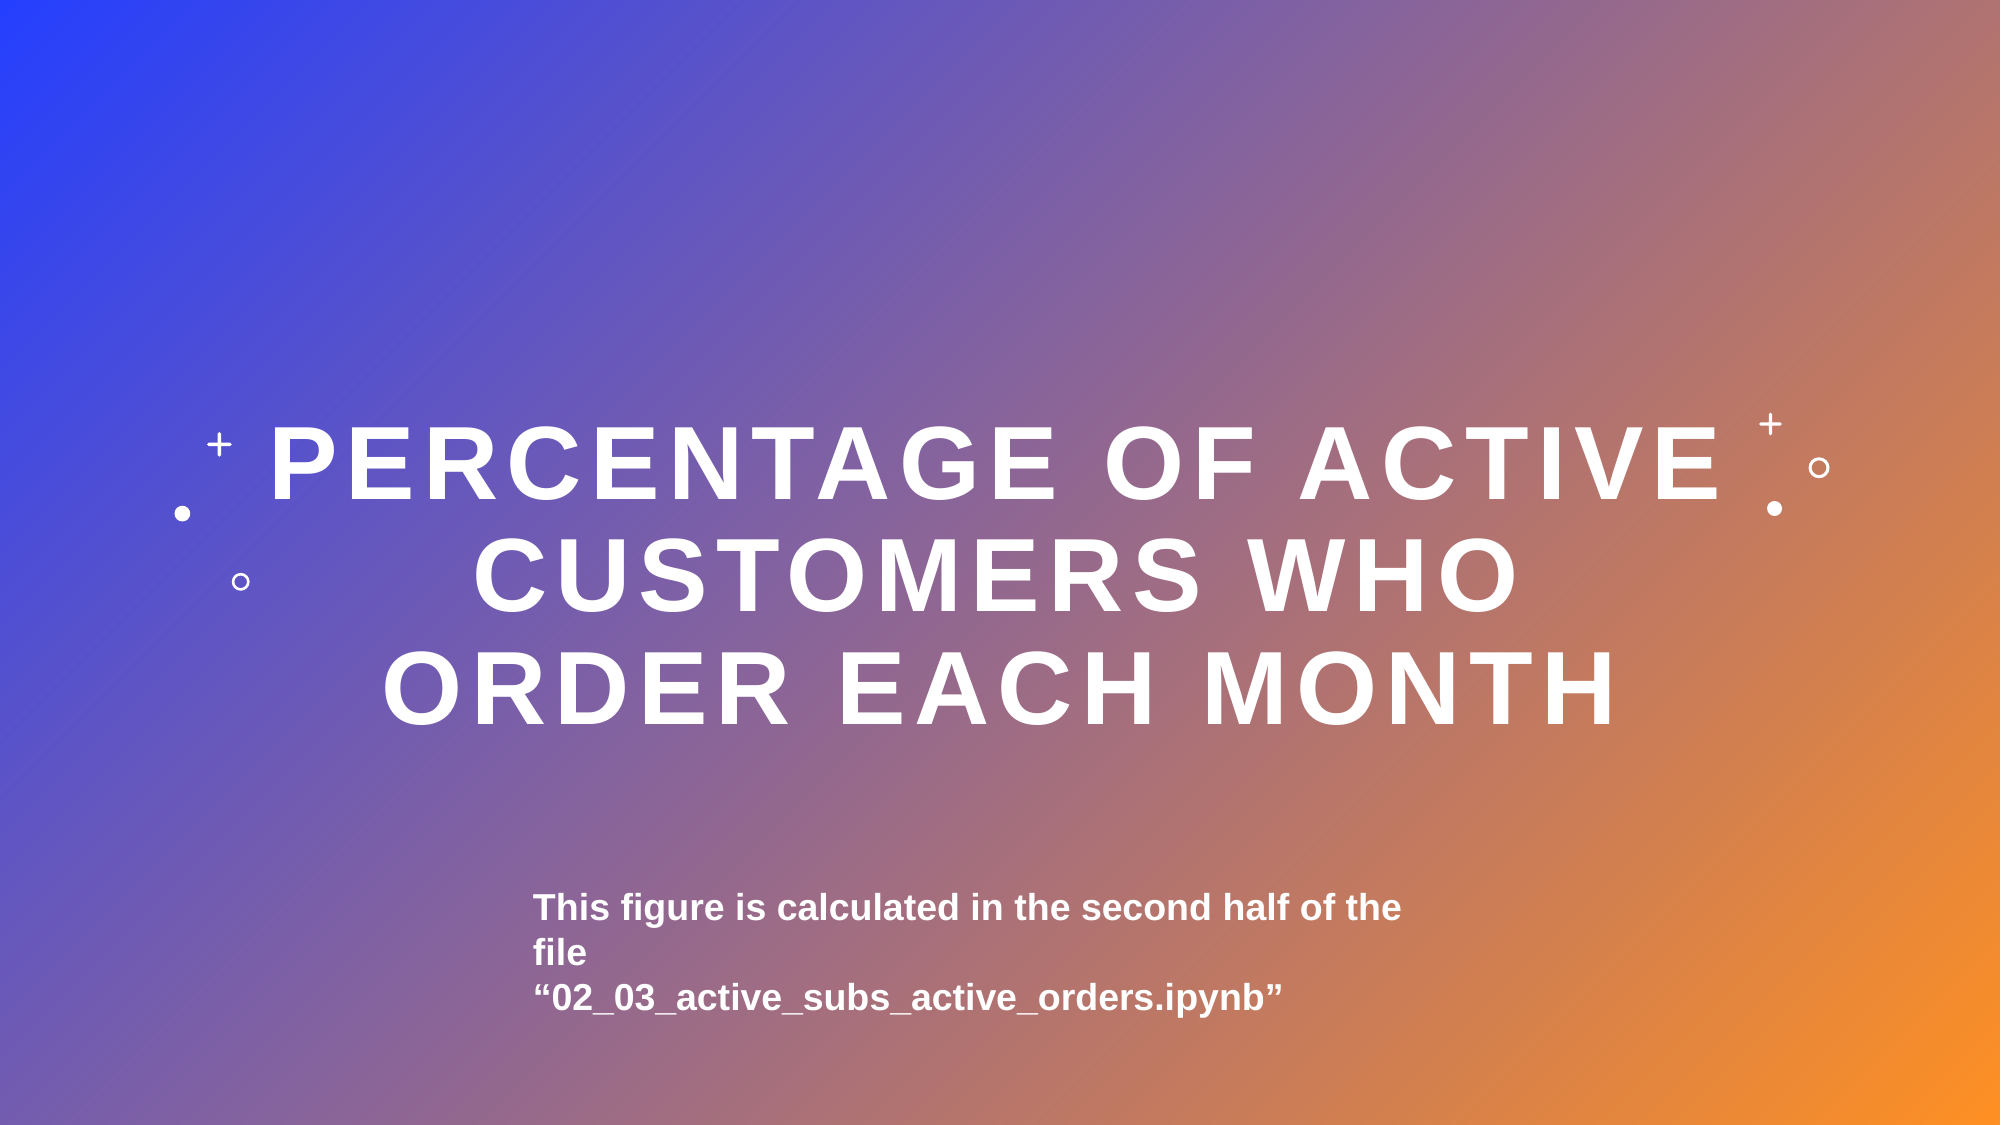

# PERCENTAGE OF ACTIVE CUSTOMERS WHO ORDER EACH MONTH
This figure is calculated in the second half of the file
“02_03_active_subs_active_orders.ipynb”